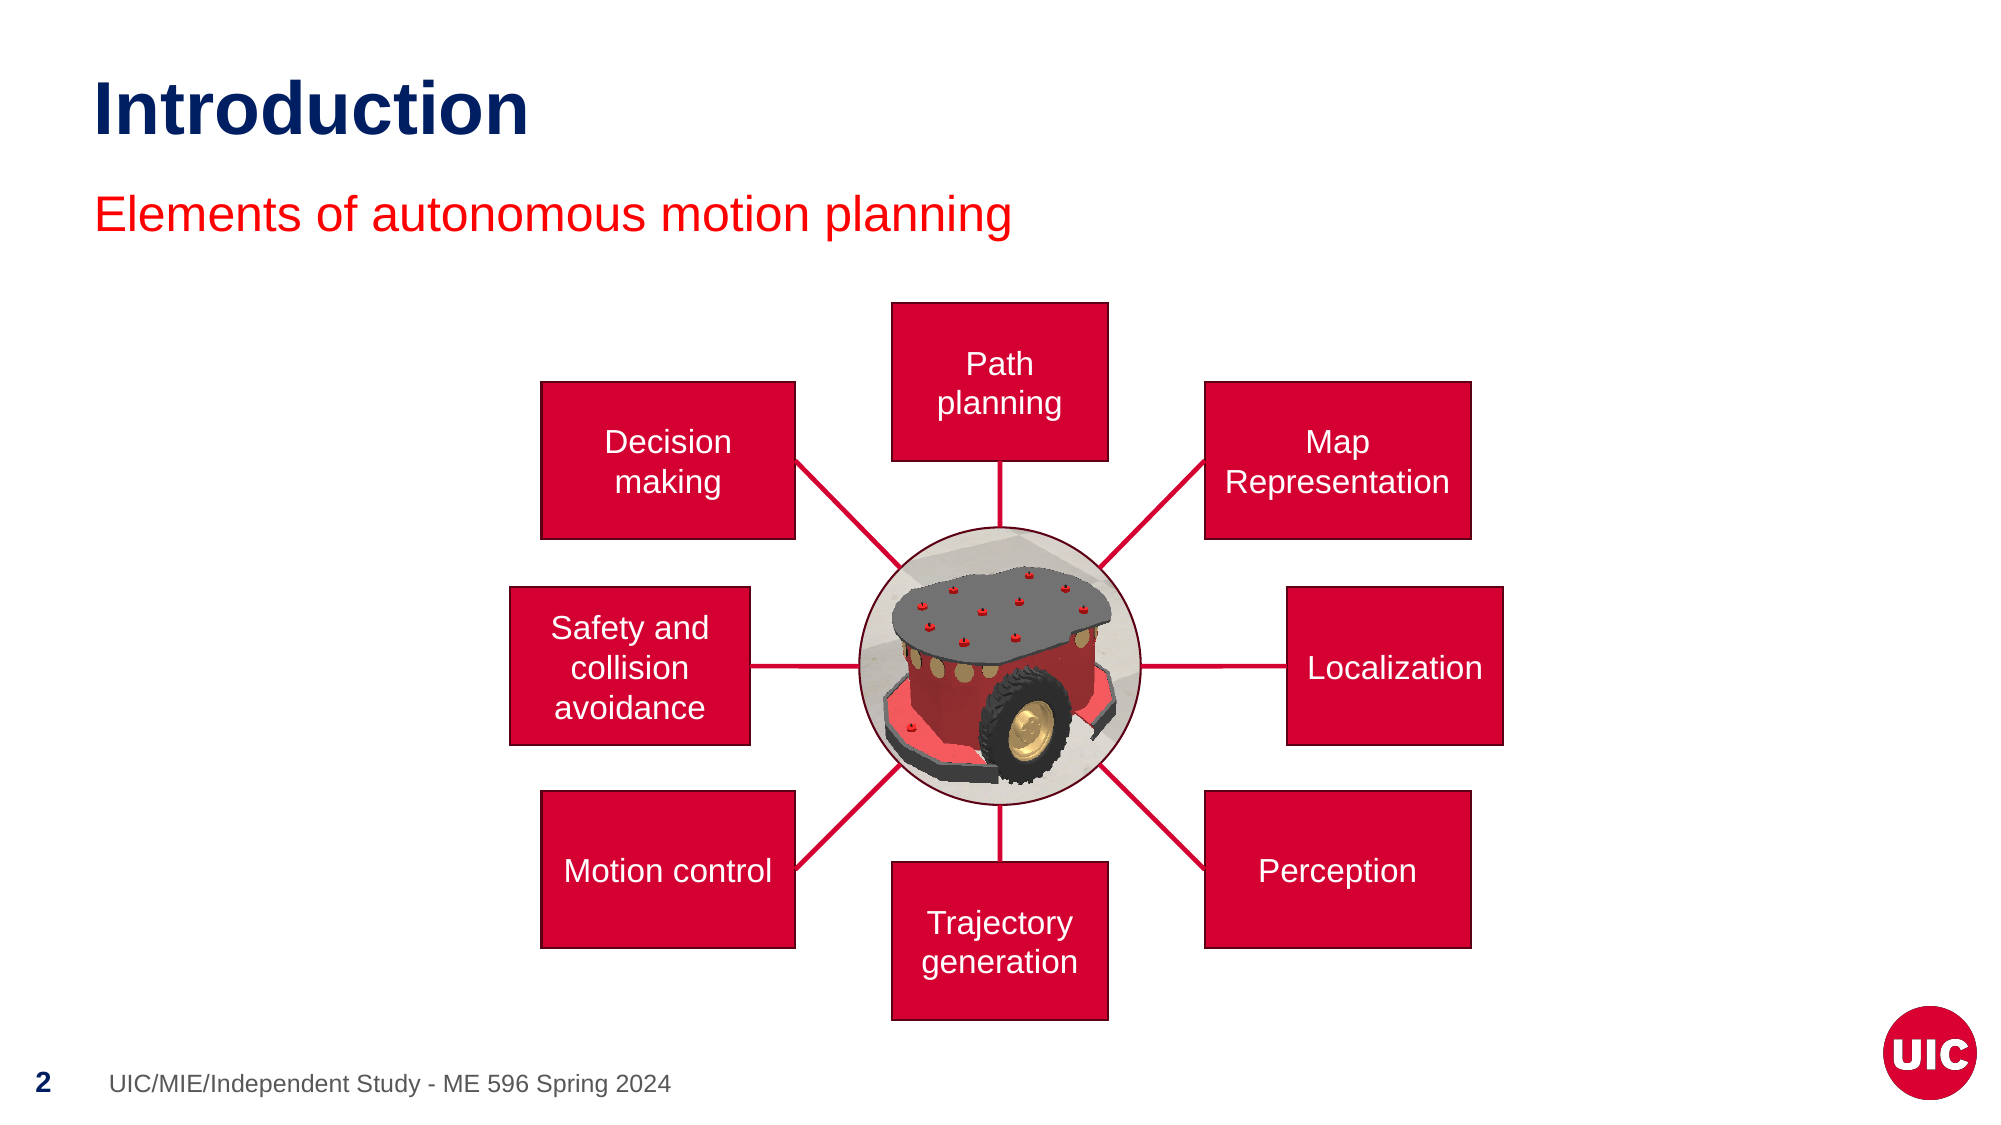

# Introduction
Elements of autonomous motion planning

Path planning
Decision making
Map Representation

Safety and collision avoidance
Localization
Motion control
Perception
Trajectory generation
UIC/MIE/Independent Study - ME 596 Spring 2024